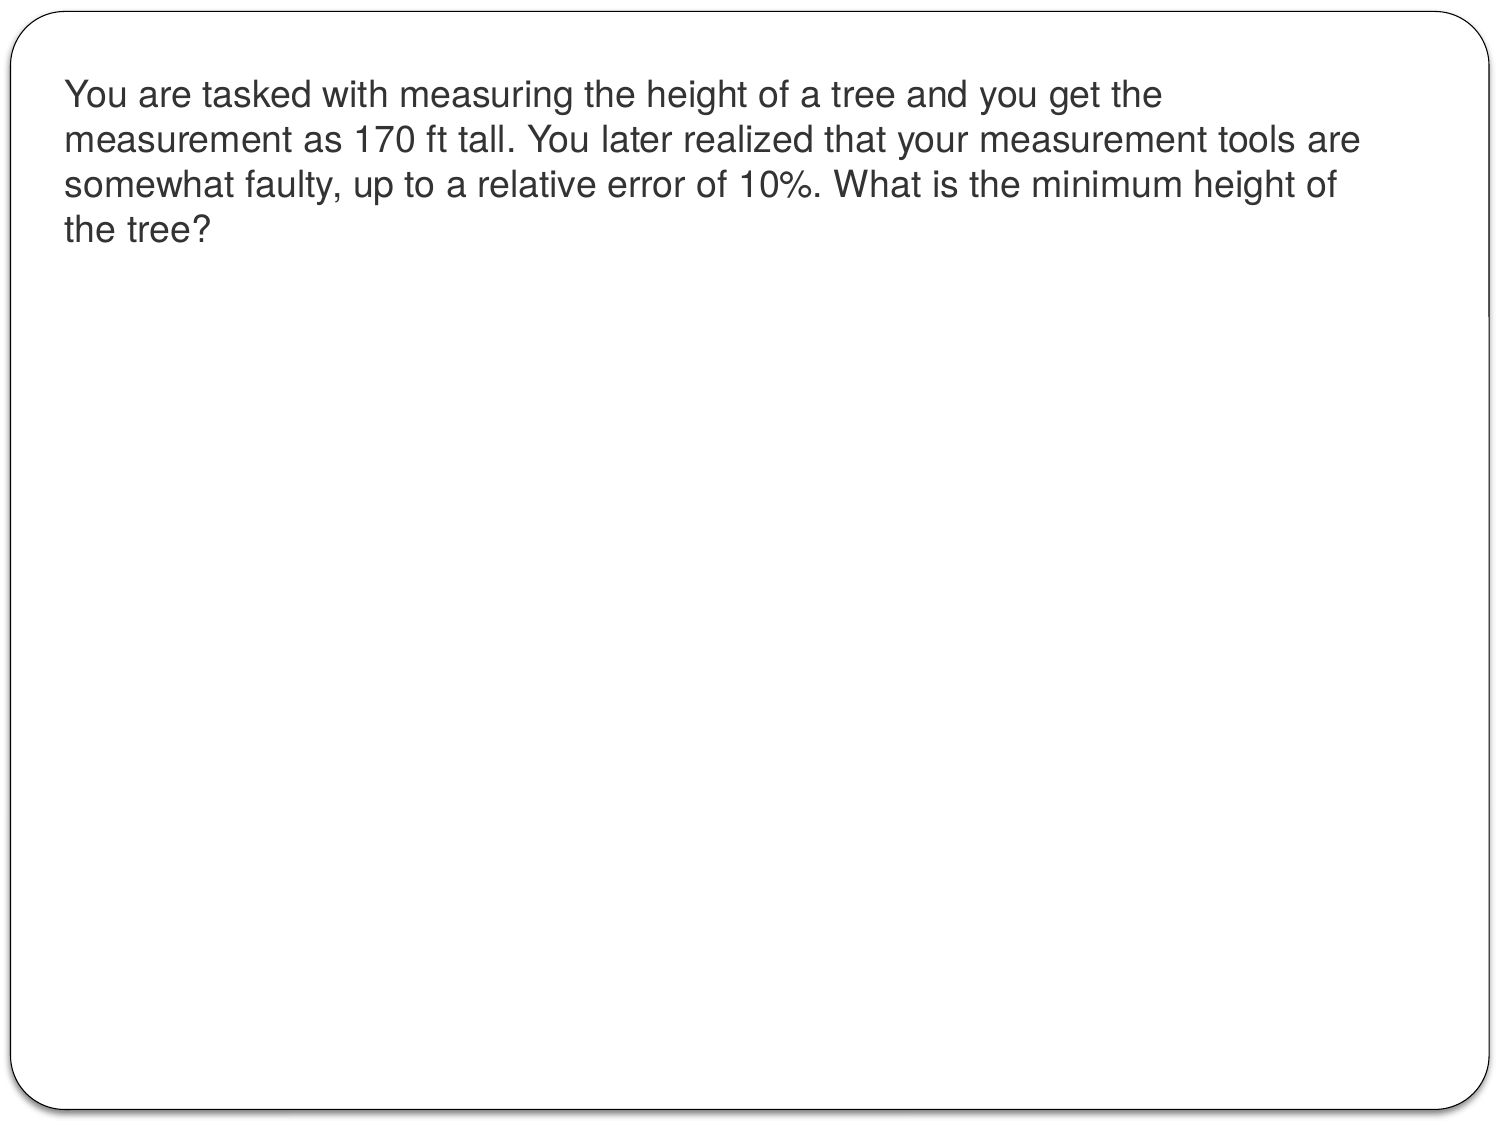

You are tasked with measuring the height of a tree and you get the measurement as 170 ft tall. You later realized that your measurement tools are somewhat faulty, up to a relative error of 10%. What is the minimum height of the tree?